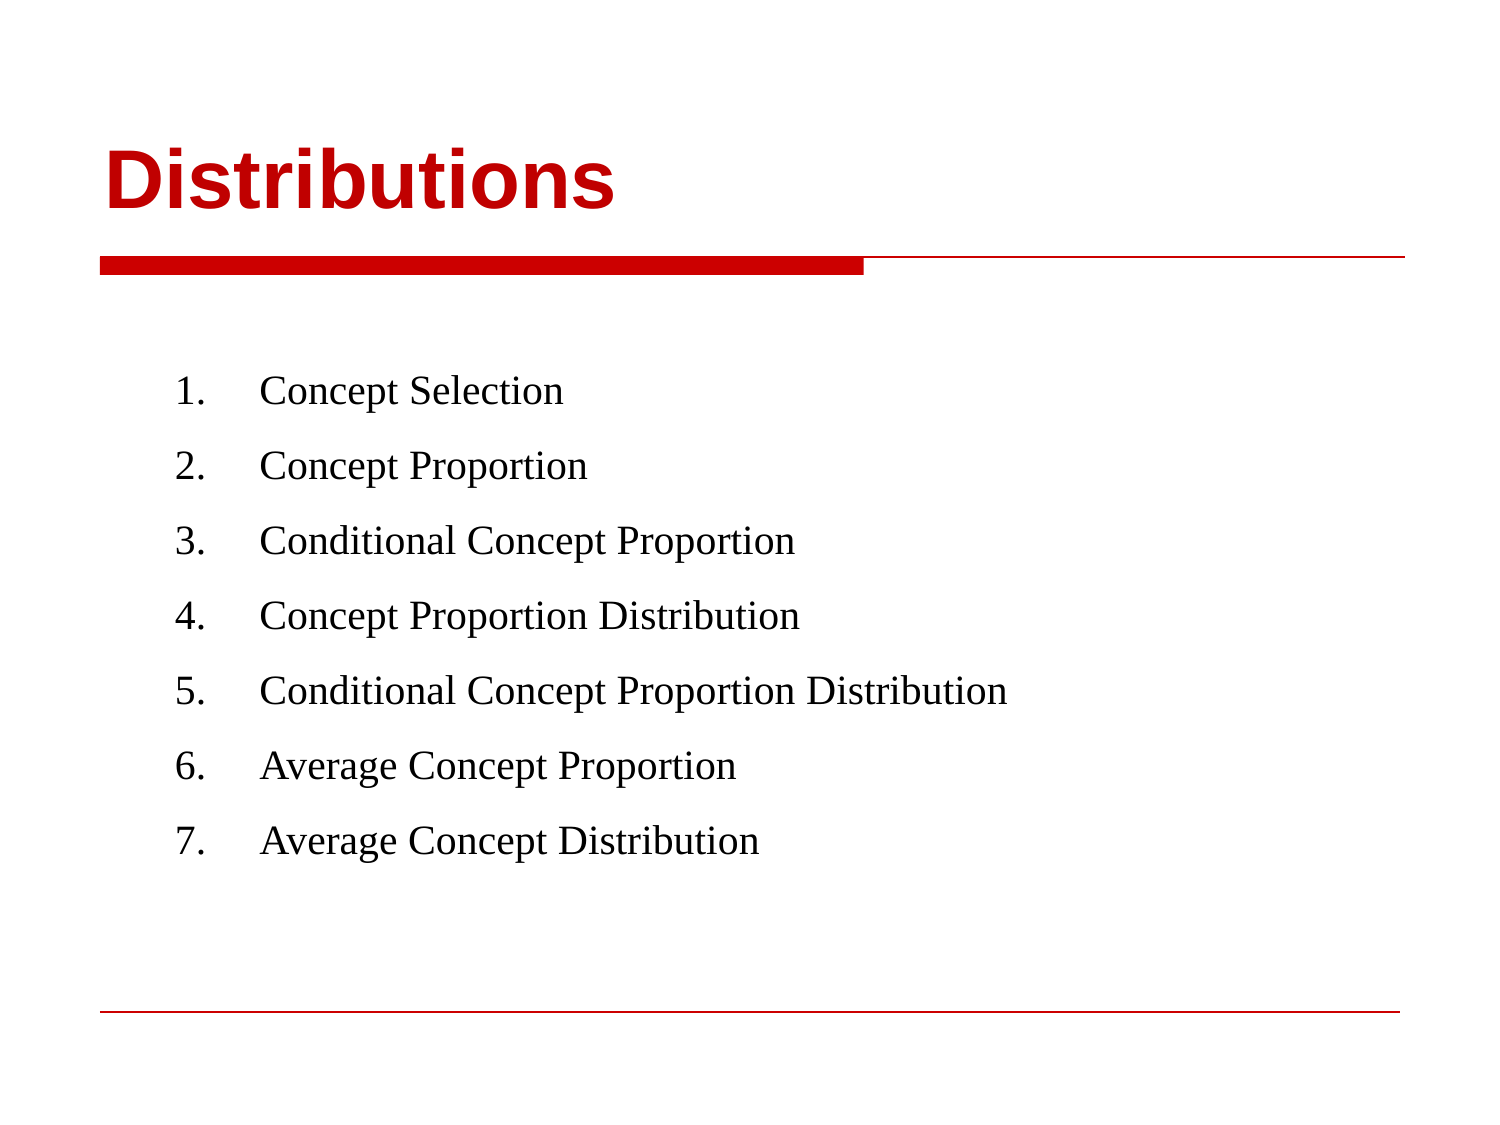

# Distributions
Concept Selection
Concept Proportion
Conditional Concept Proportion
Concept Proportion Distribution
Conditional Concept Proportion Distribution
Average Concept Proportion
Average Concept Distribution